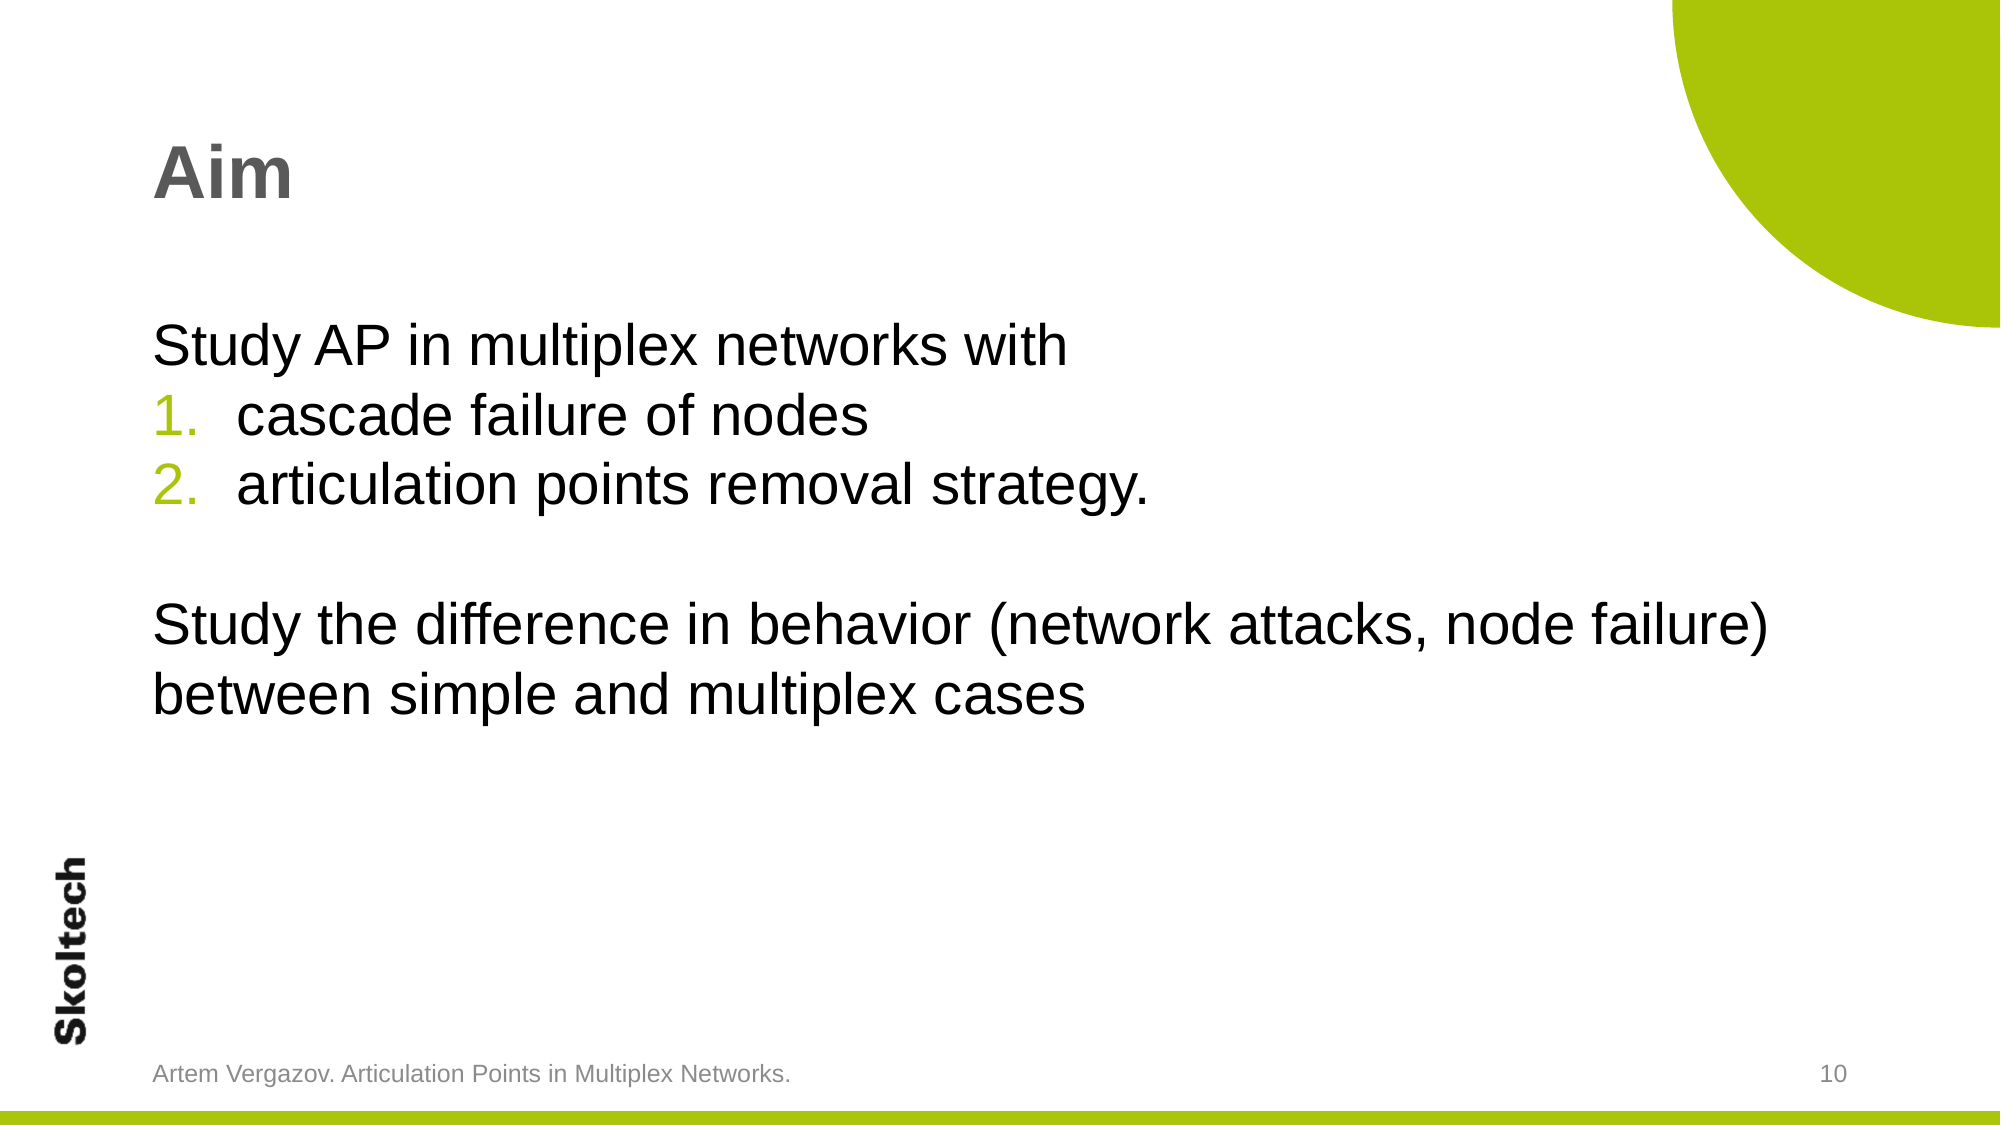

# Aim
Study AP in multiplex networks with
cascade failure of nodes
articulation points removal strategy.

Study the difference in behavior (network attacks, node failure) between simple and multiplex cases
Artem Vergazov. Articulation Points in Multiplex Networks.
10